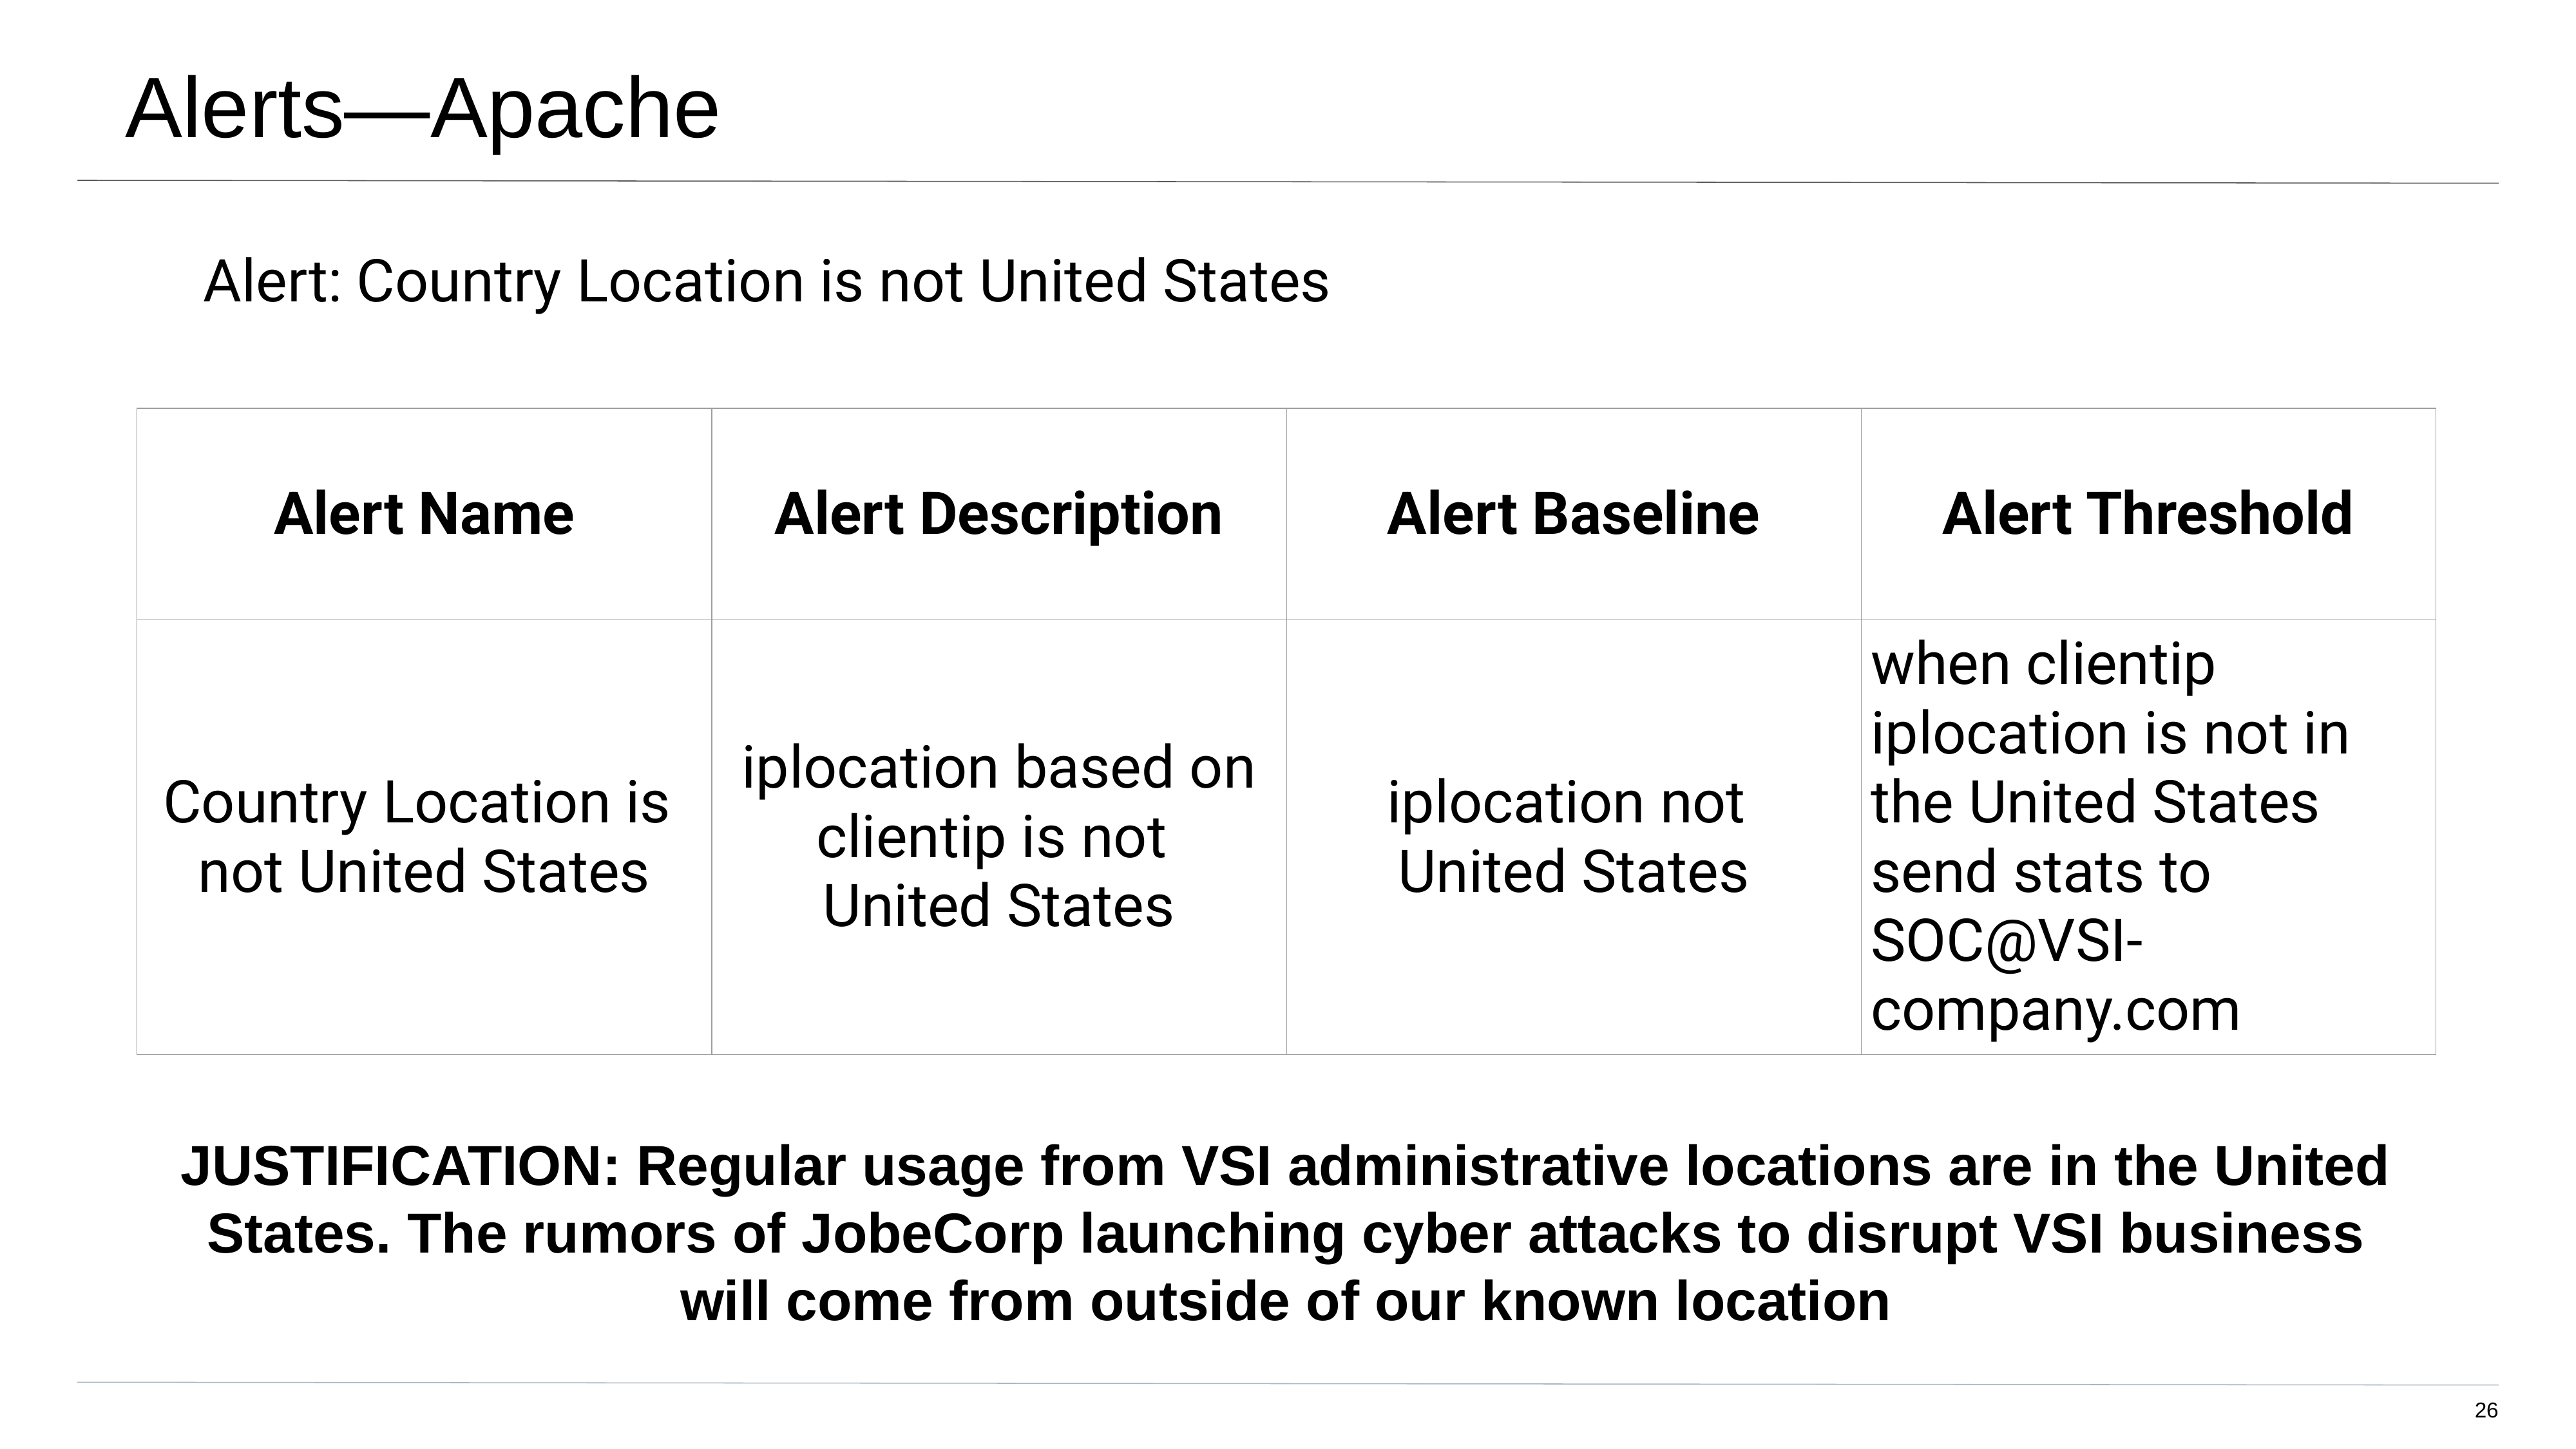

# Alerts—Apache
Alert: Country Location is not United States

| Alert Name | Alert Description | Alert Baseline | Alert Threshold |
| --- | --- | --- | --- |
| Country Location is not United States | iplocation based on clientip is not United States | iplocation not United States | when clientip iplocation is not in the United States send stats to SOC@VSI-company.com |
JUSTIFICATION: Regular usage from VSI administrative locations are in the United States. The rumors of JobeCorp launching cyber attacks to disrupt VSI business will come from outside of our known location
26